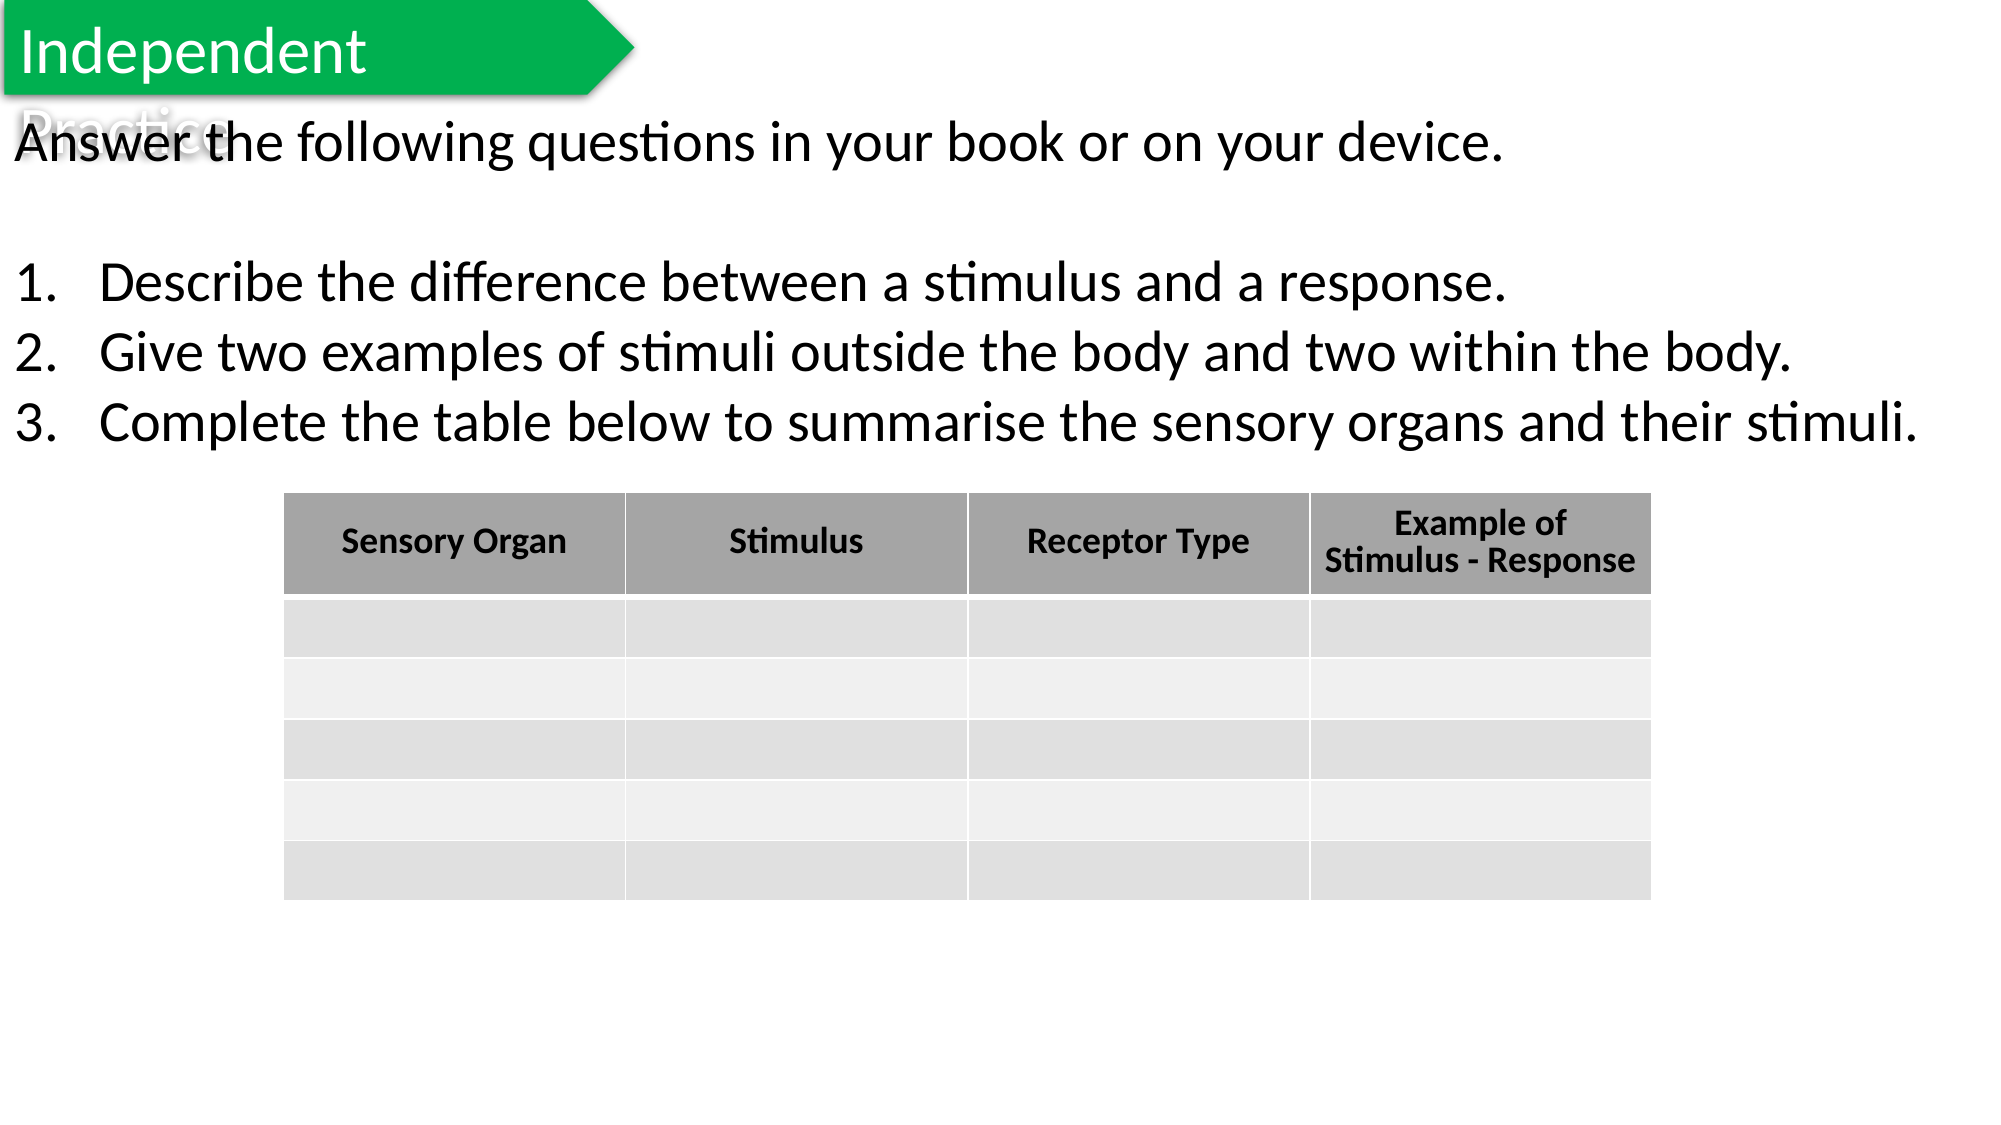

Independent Practice
Answer the following questions in your book or on your device.

Describe the difference between a stimulus and a response.
Give two examples of stimuli outside the body and two within the body.
Complete the table below to summarise the sensory organs and their stimuli.

| Sensory Organ | Stimulus | Receptor Type | Example of Stimulus - Response |
| --- | --- | --- | --- |
|  |  |  |  |
|  |  |  |  |
|  |  |  |  |
|  |  |  |  |
|  |  |  |  |
Marigold
Rafflesia
Cactus
Jasmine
Trumpet Vine
Bottlebrush